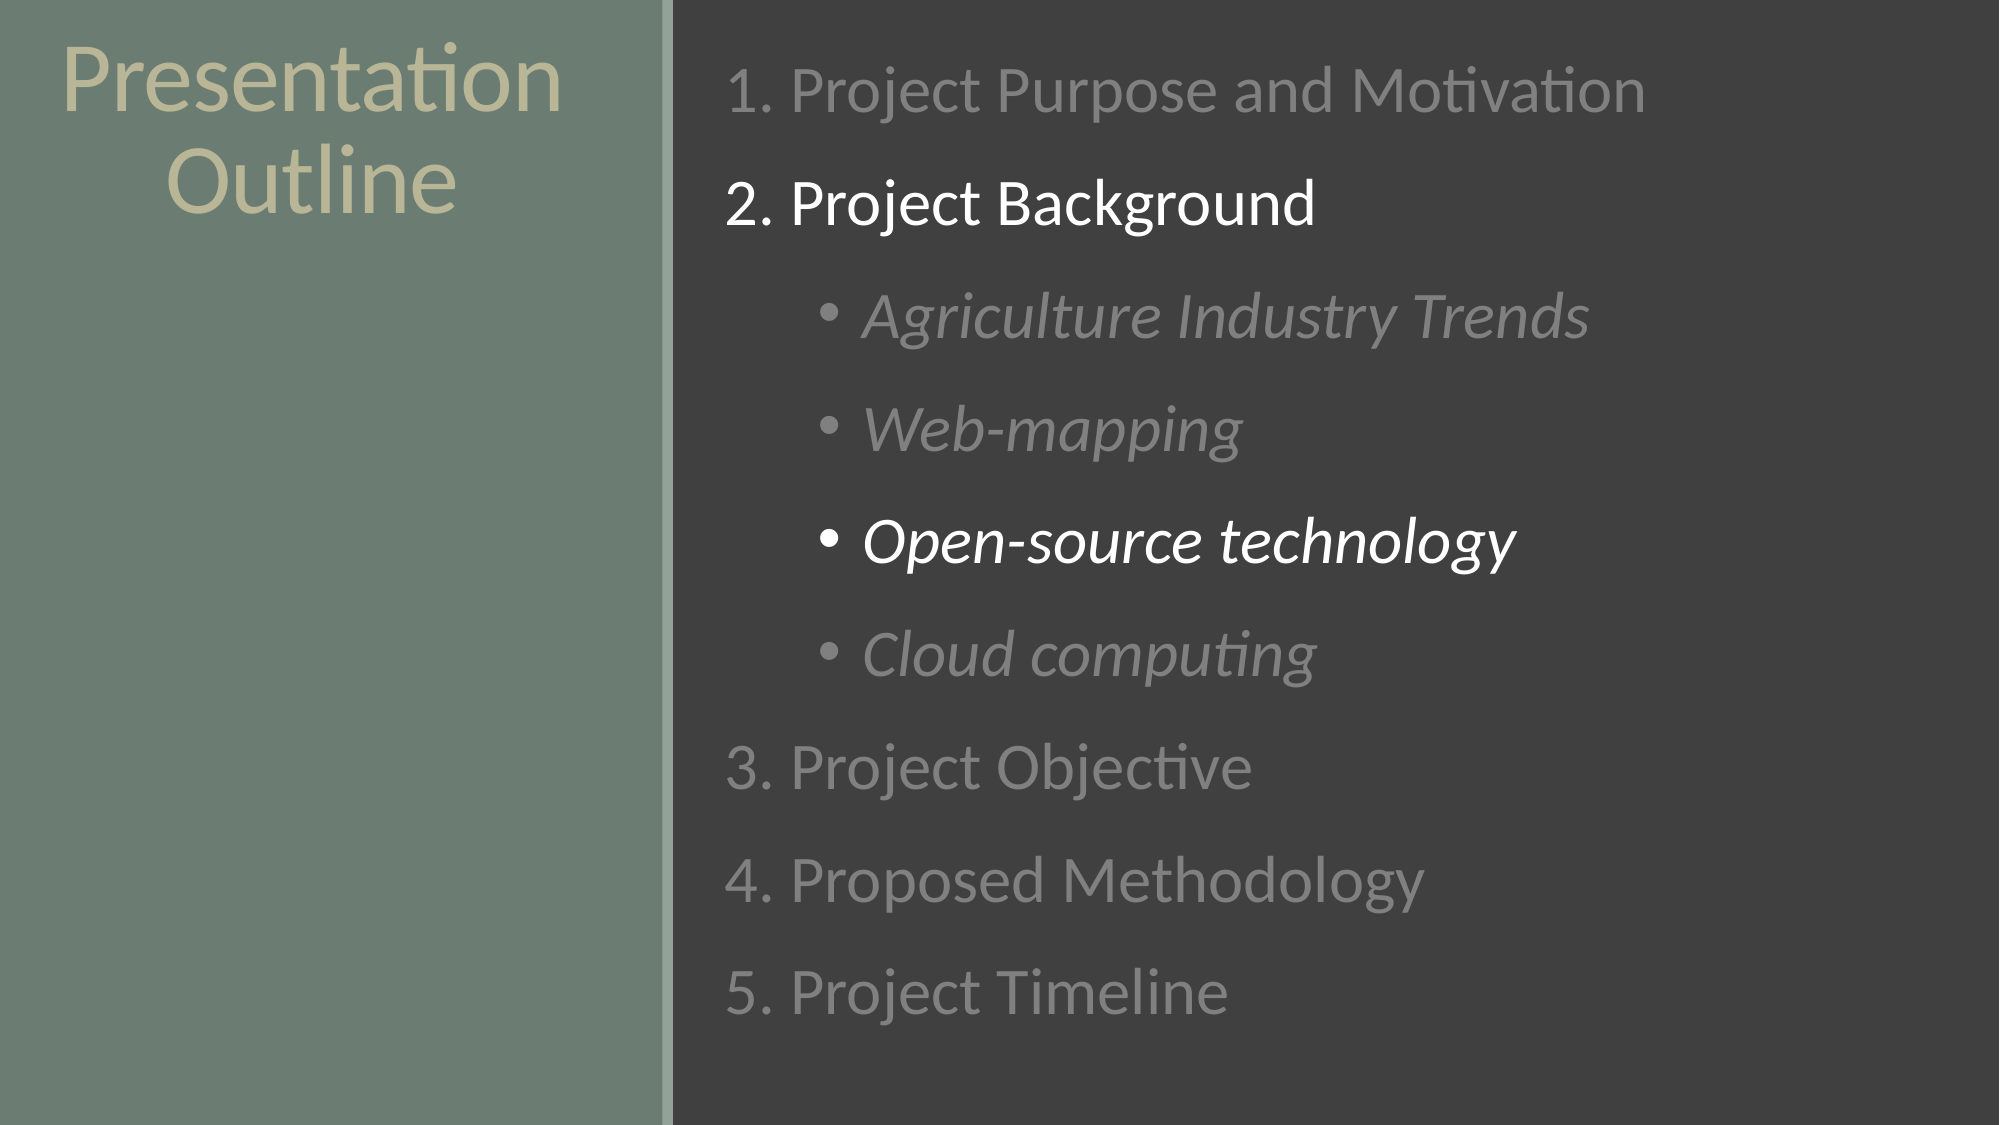

# Presentation Outline
 Project Purpose and Motivation
 Project Background
 Agriculture Industry Trends
 Web-mapping
 Open-source technology
 Cloud computing
 Project Objective
 Proposed Methodology
 Project Timeline